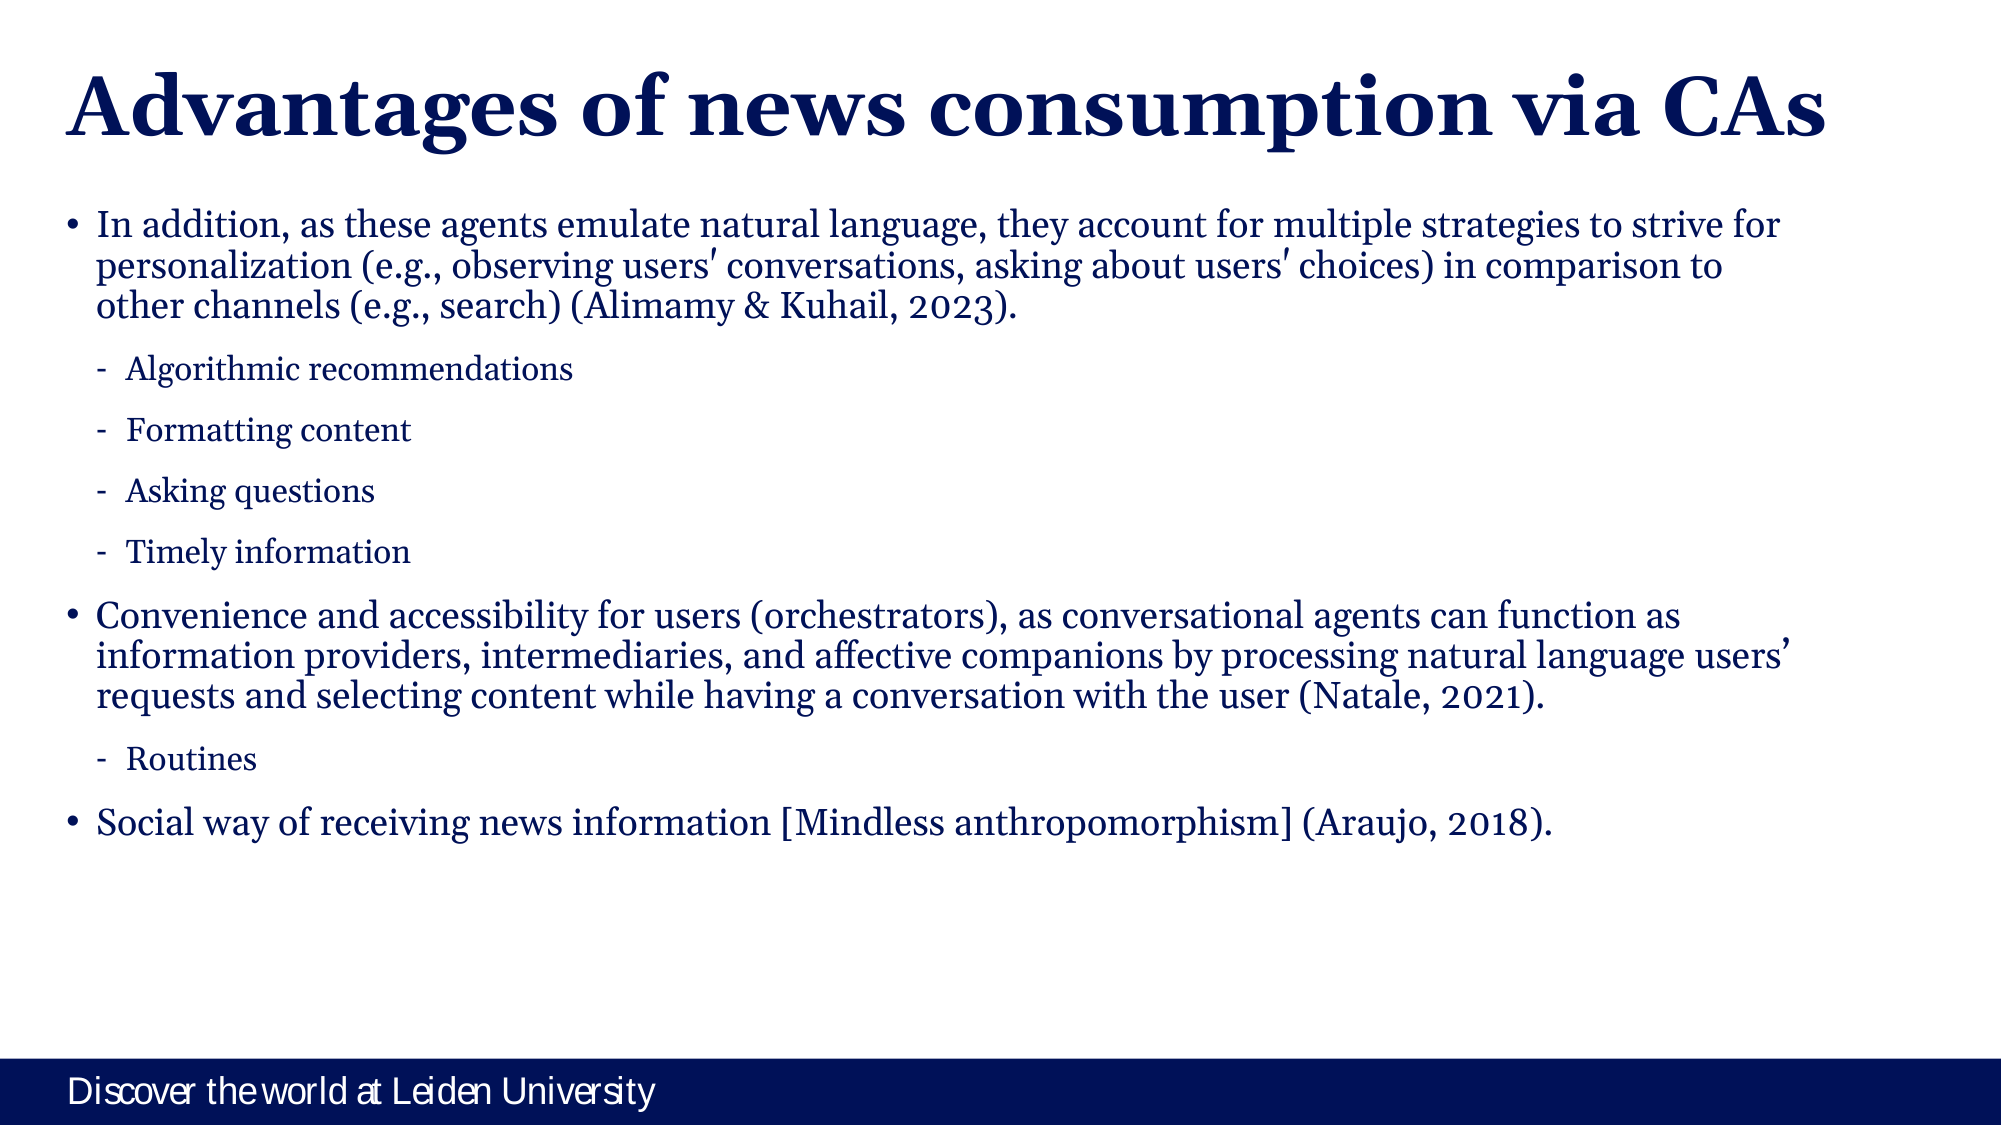

# Advantages of news consumption via CAs
In addition, as these agents emulate natural language, they account for multiple strategies to strive for personalization (e.g., observing users' conversations, asking about users' choices) in comparison to other channels (e.g., search) (Alimamy & Kuhail, 2023).
Algorithmic recommendations
Formatting content
Asking questions
Timely information
Convenience and accessibility for users (orchestrators), as conversational agents can function as information providers, intermediaries, and affective companions by processing natural language users’ requests and selecting content while having a conversation with the user (Natale, 2021).
Routines
Social way of receiving news information [Mindless anthropomorphism] (Araujo, 2018).